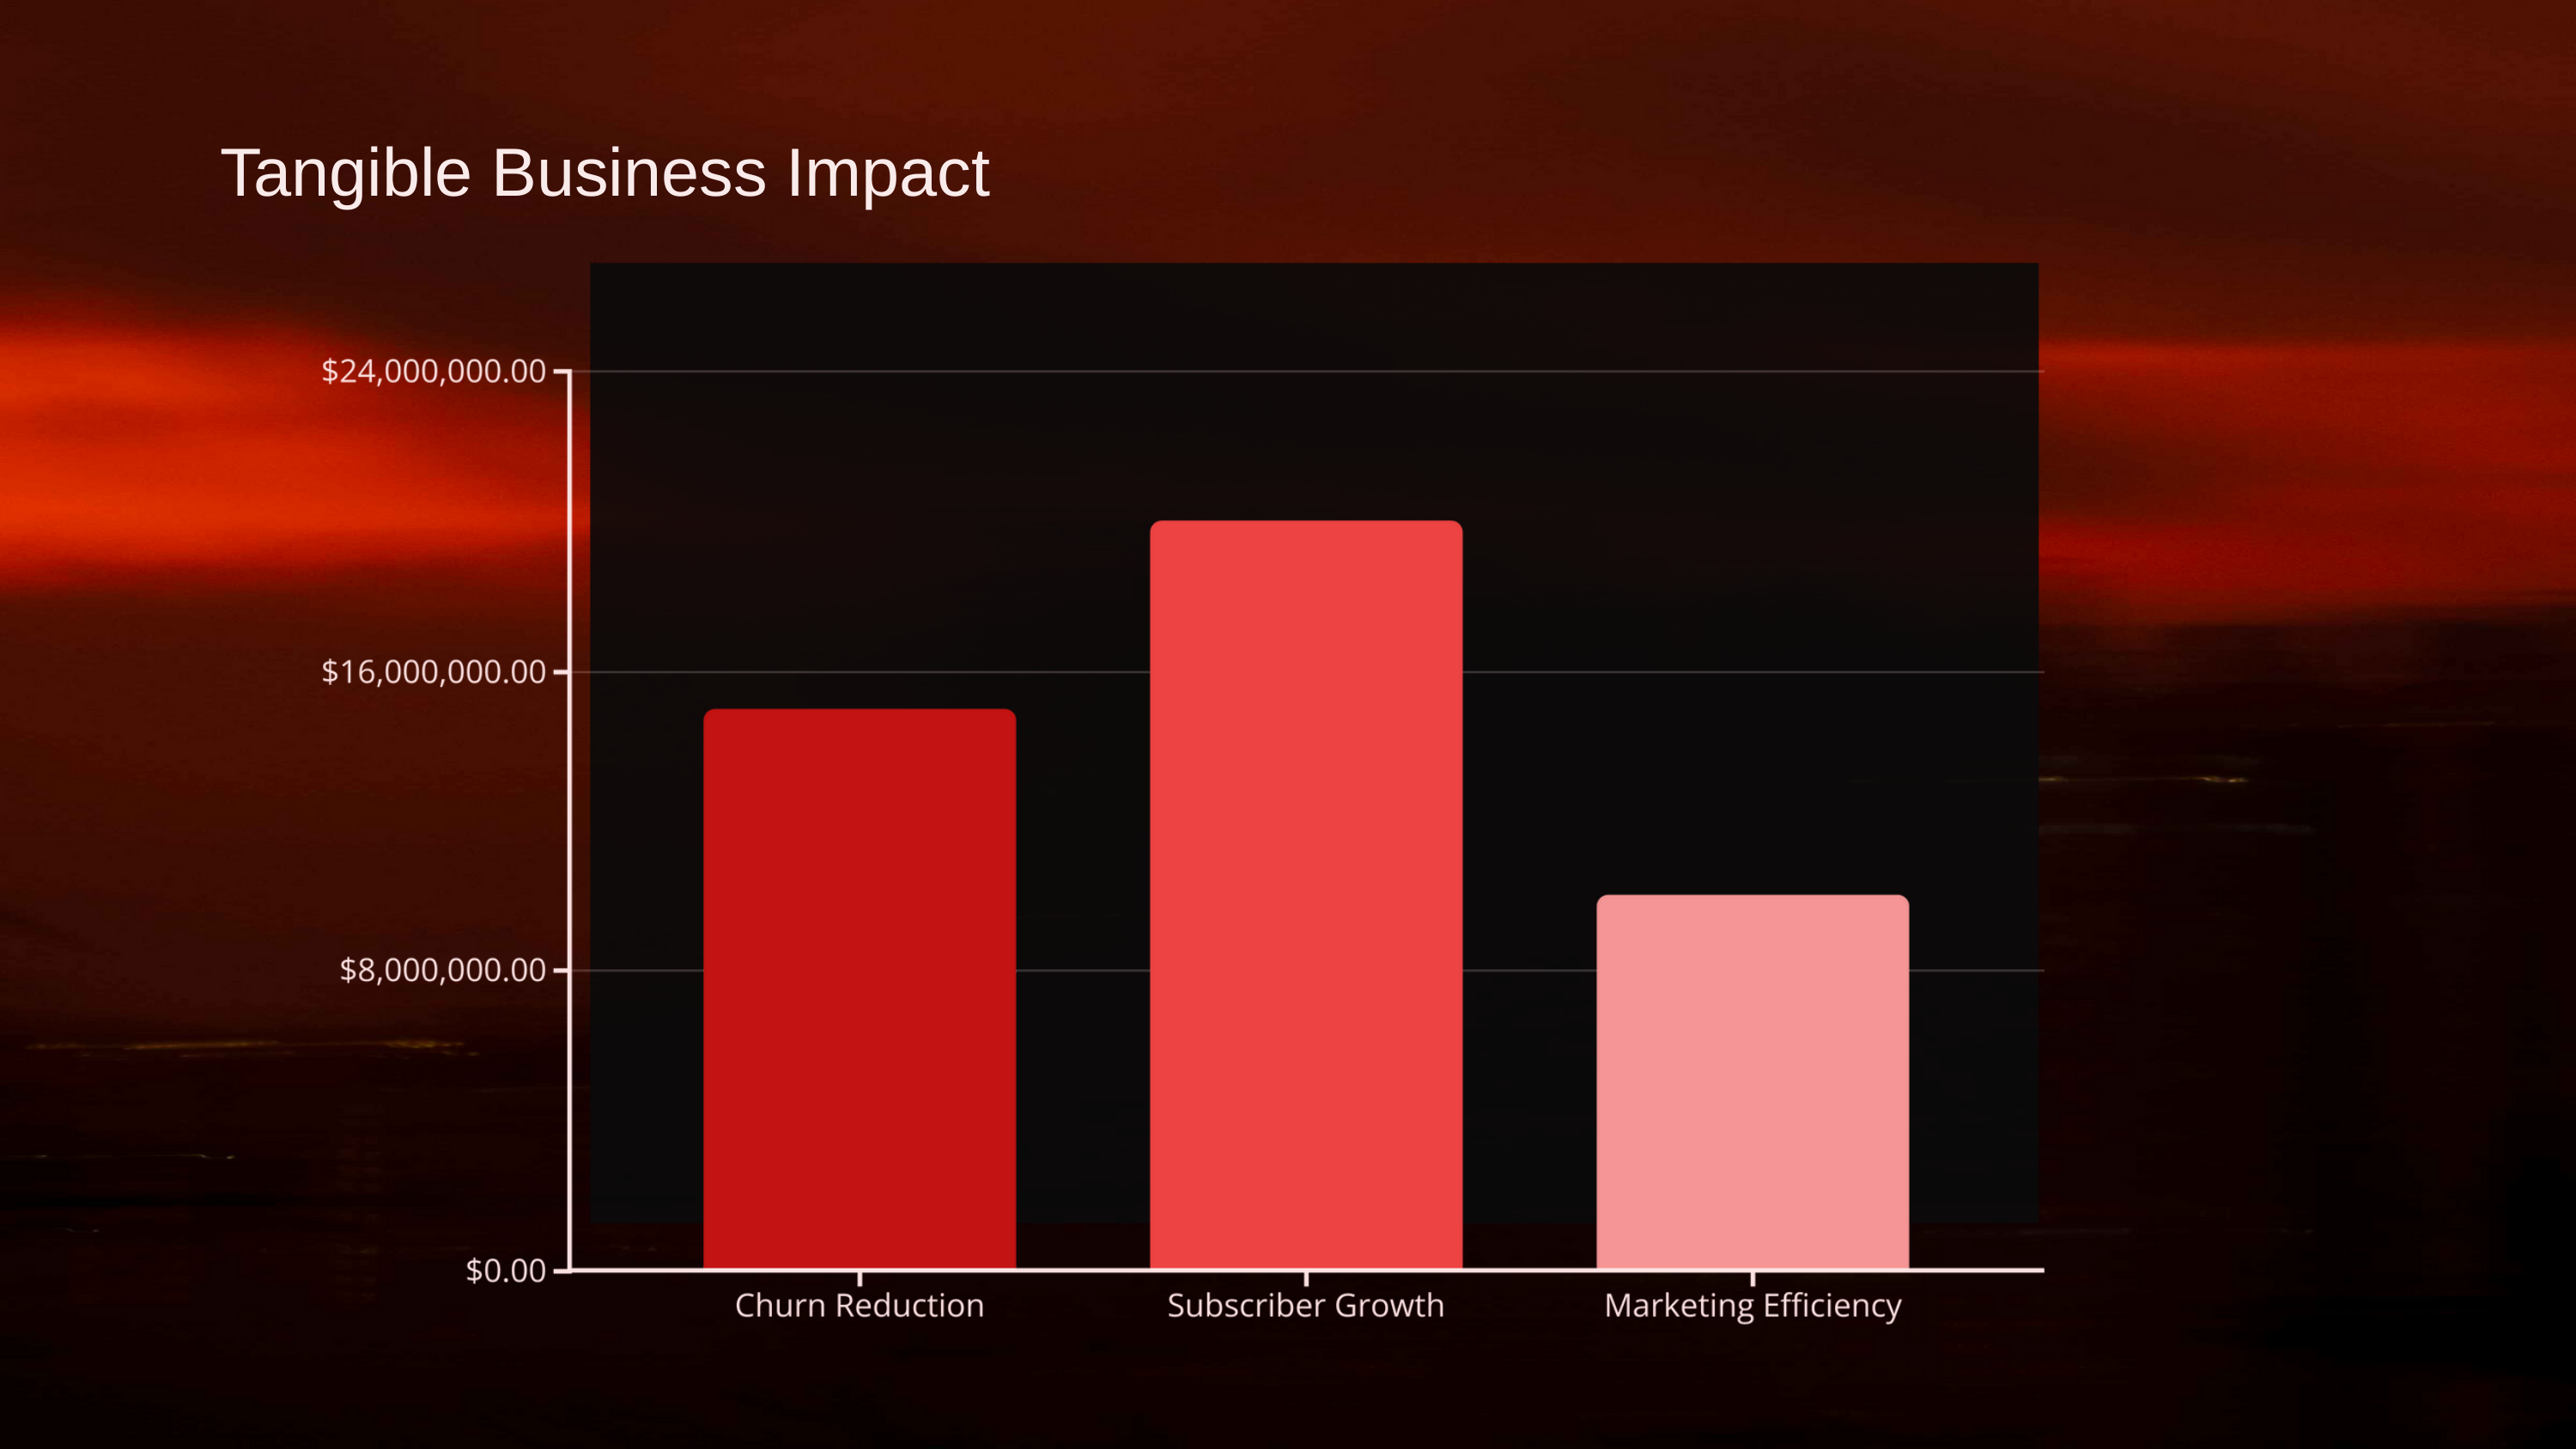

Tangible Business Impact

Netflix achieved significant business improvements. Churn rates decreased, and subscriber growth surged. Marketing and production budgets became more efficient.